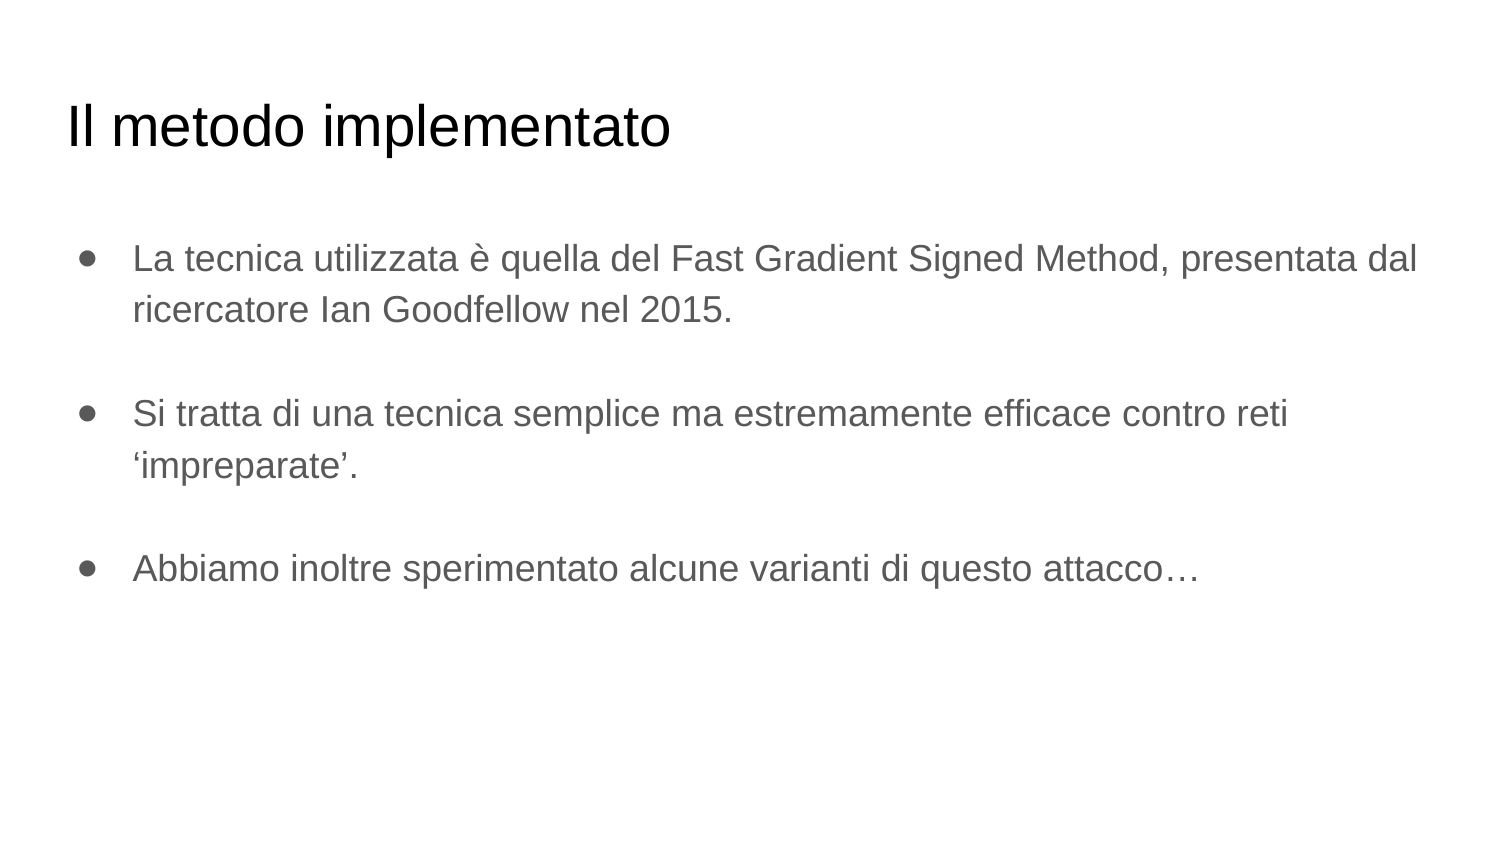

# Il metodo implementato

La tecnica utilizzata è quella del Fast Gradient Signed Method, presentata dal ricercatore Ian Goodfellow nel 2015.

Si tratta di una tecnica semplice ma estremamente efficace contro reti ‘impreparate’.

Abbiamo inoltre sperimentato alcune varianti di questo attacco…